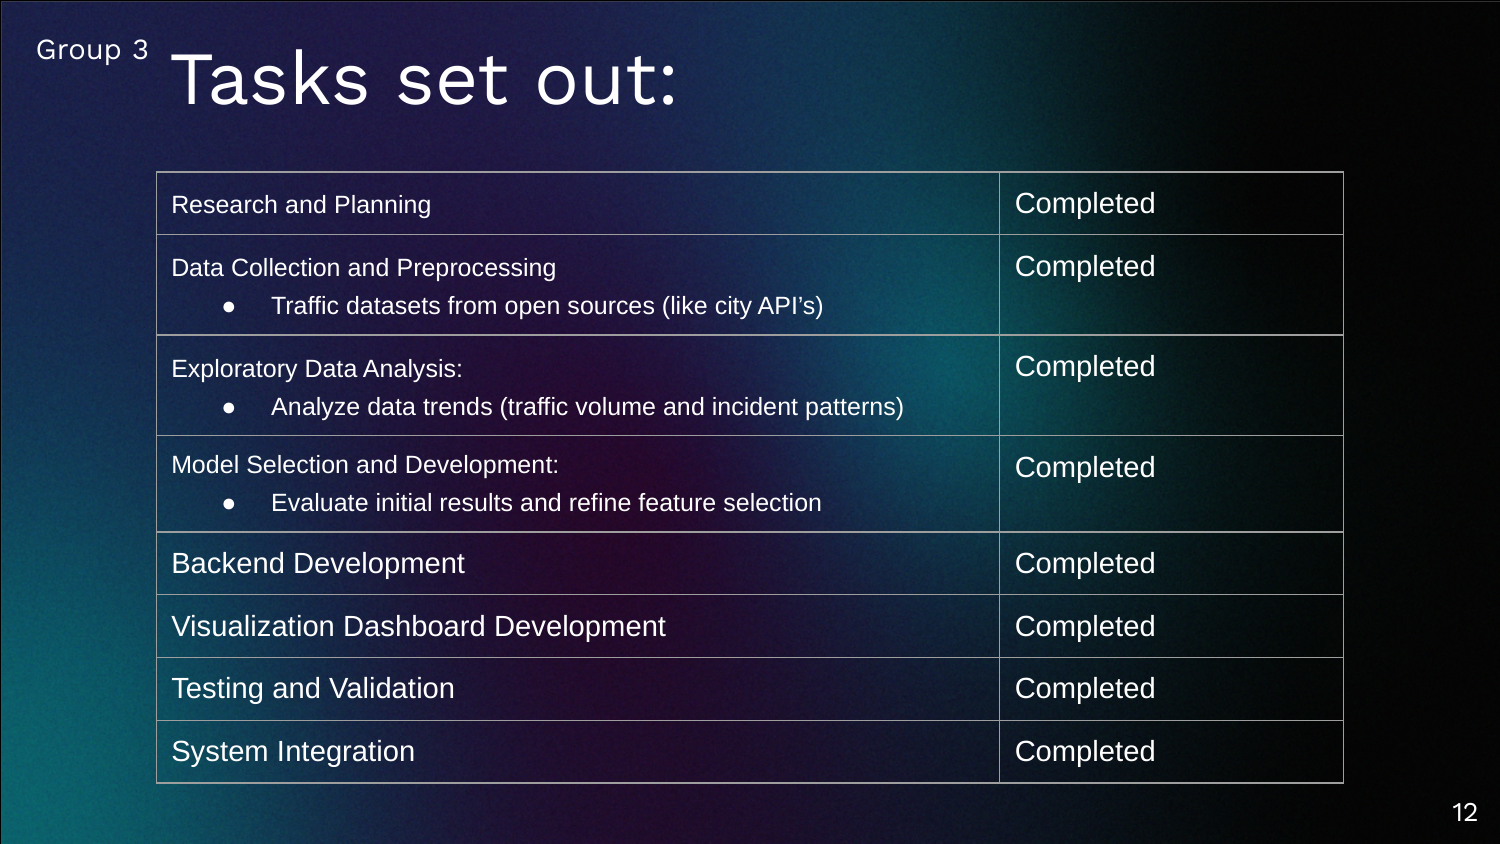

# Tasks set out:
Group 3

| Research and Planning | Completed |
| --- | --- |
| Data Collection and Preprocessing Traffic datasets from open sources (like city API’s) | Completed |
| Exploratory Data Analysis: Analyze data trends (traffic volume and incident patterns) | Completed |
| Model Selection and Development: Evaluate initial results and refine feature selection | Completed |
| Backend Development | Completed |
| Visualization Dashboard Development | Completed |
| Testing and Validation | Completed |
| System Integration | Completed |
12